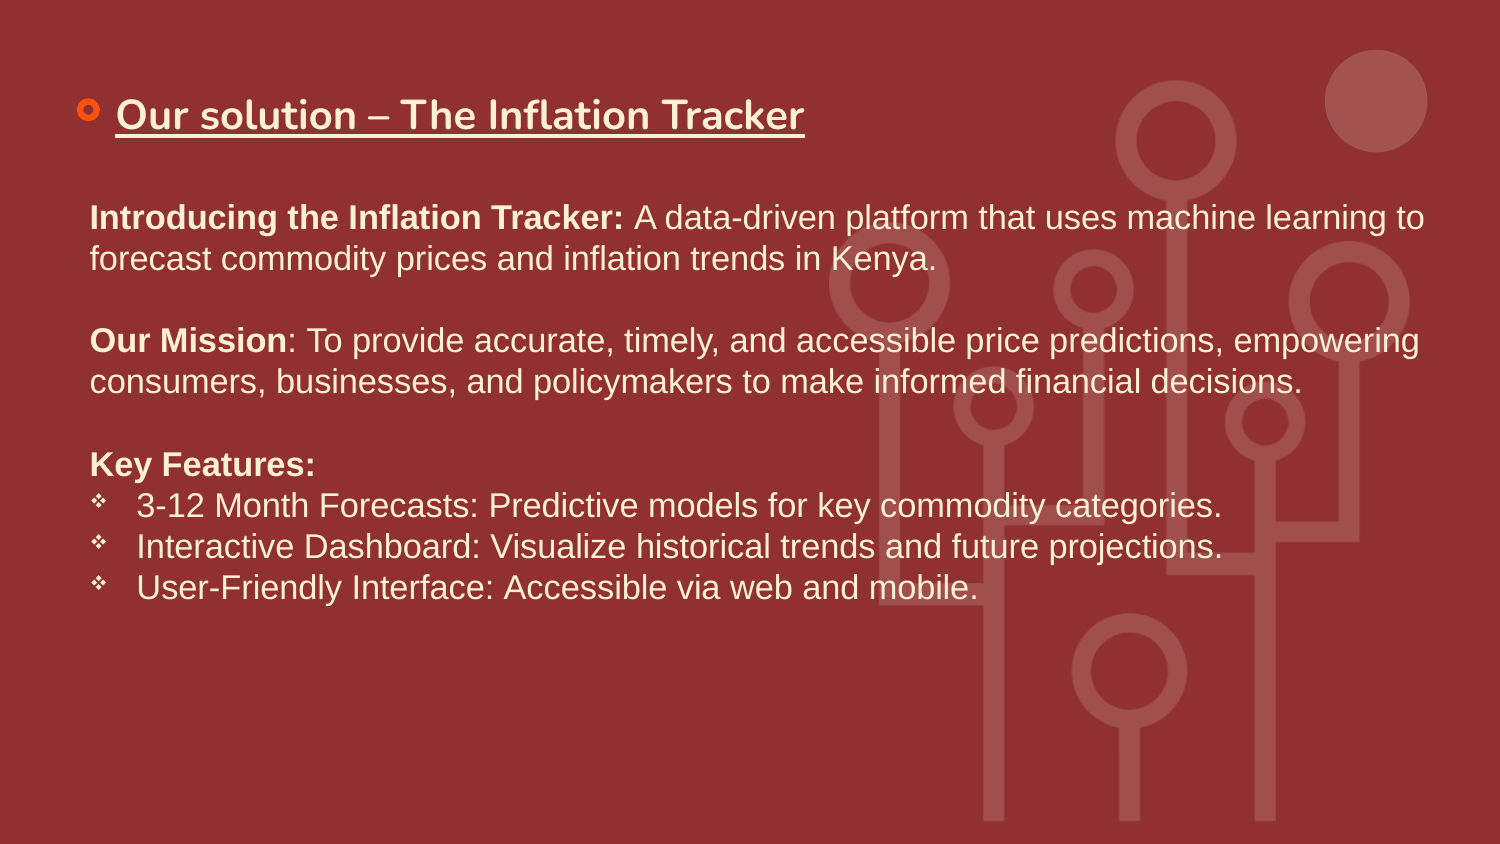

Our solution – The Inflation Tracker
Introducing the Inflation Tracker: A data-driven platform that uses machine learning to forecast commodity prices and inflation trends in Kenya.

Our Mission: To provide accurate, timely, and accessible price predictions, empowering consumers, businesses, and policymakers to make informed financial decisions.

Key Features:
3-12 Month Forecasts: Predictive models for key commodity categories.
Interactive Dashboard: Visualize historical trends and future projections.
User-Friendly Interface: Accessible via web and mobile.
4